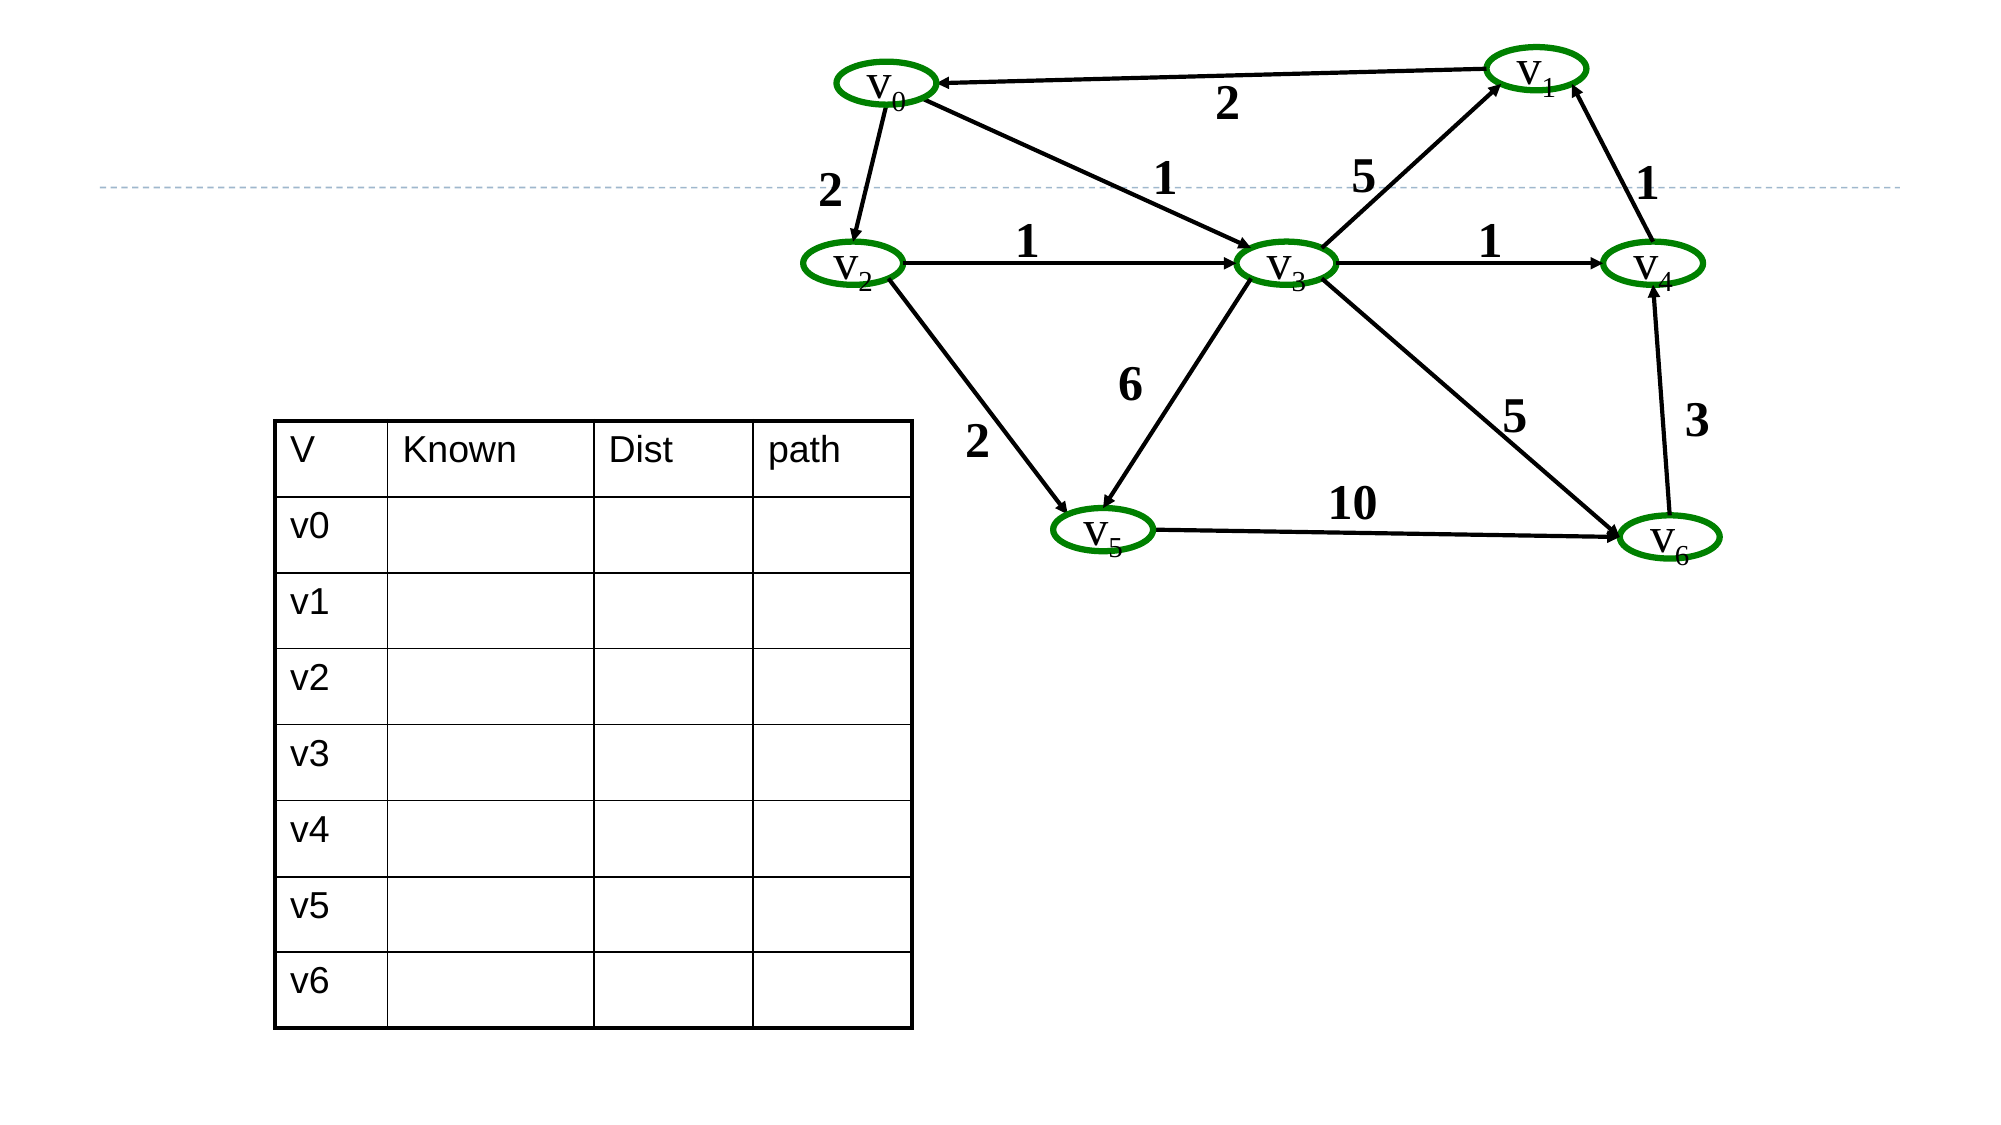

#
v1
v0
2
5
1
1
2
1
1
v2
v3
v4
6
5
3
2
10
v5
v6
| V | Known | Dist | path |
| --- | --- | --- | --- |
| v0 |  |  |  |
| v1 |  |  |  |
| v2 |  |  |  |
| v3 |  |  |  |
| v4 |  |  |  |
| v5 |  |  |  |
| v6 |  |  |  |